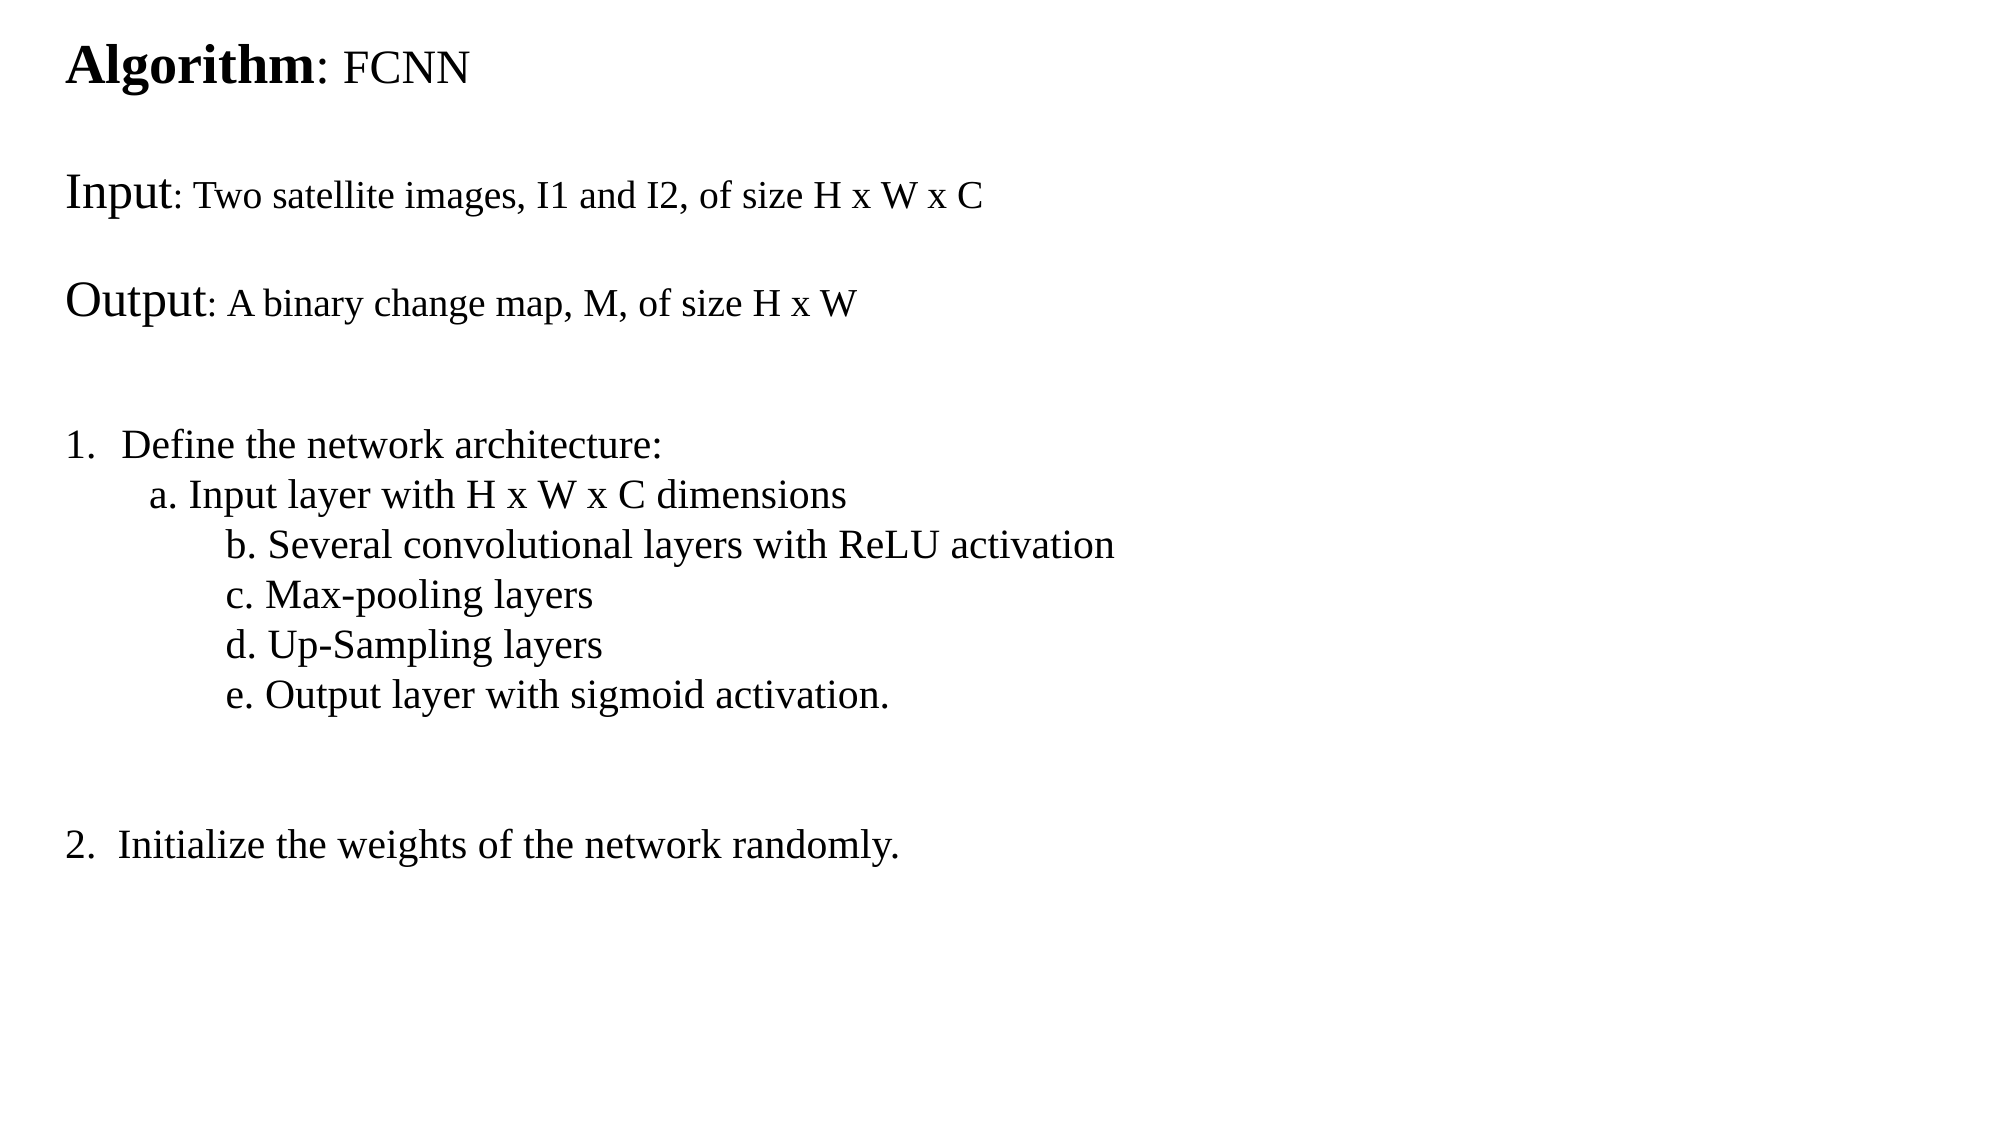

Algorithm: FCNN

Input: Two satellite images, I1 and I2, of size H x W x C

Output: A binary change map, M, of size H x W

Define the network architecture:
        a. Input layer with H x W x C dimensions
 	 b. Several convolutional layers with ReLU activation
	 c. Max-pooling layers
	 d. Up-Sampling layers
	 e. Output layer with sigmoid activation.

2.  Initialize the weights of the network randomly.